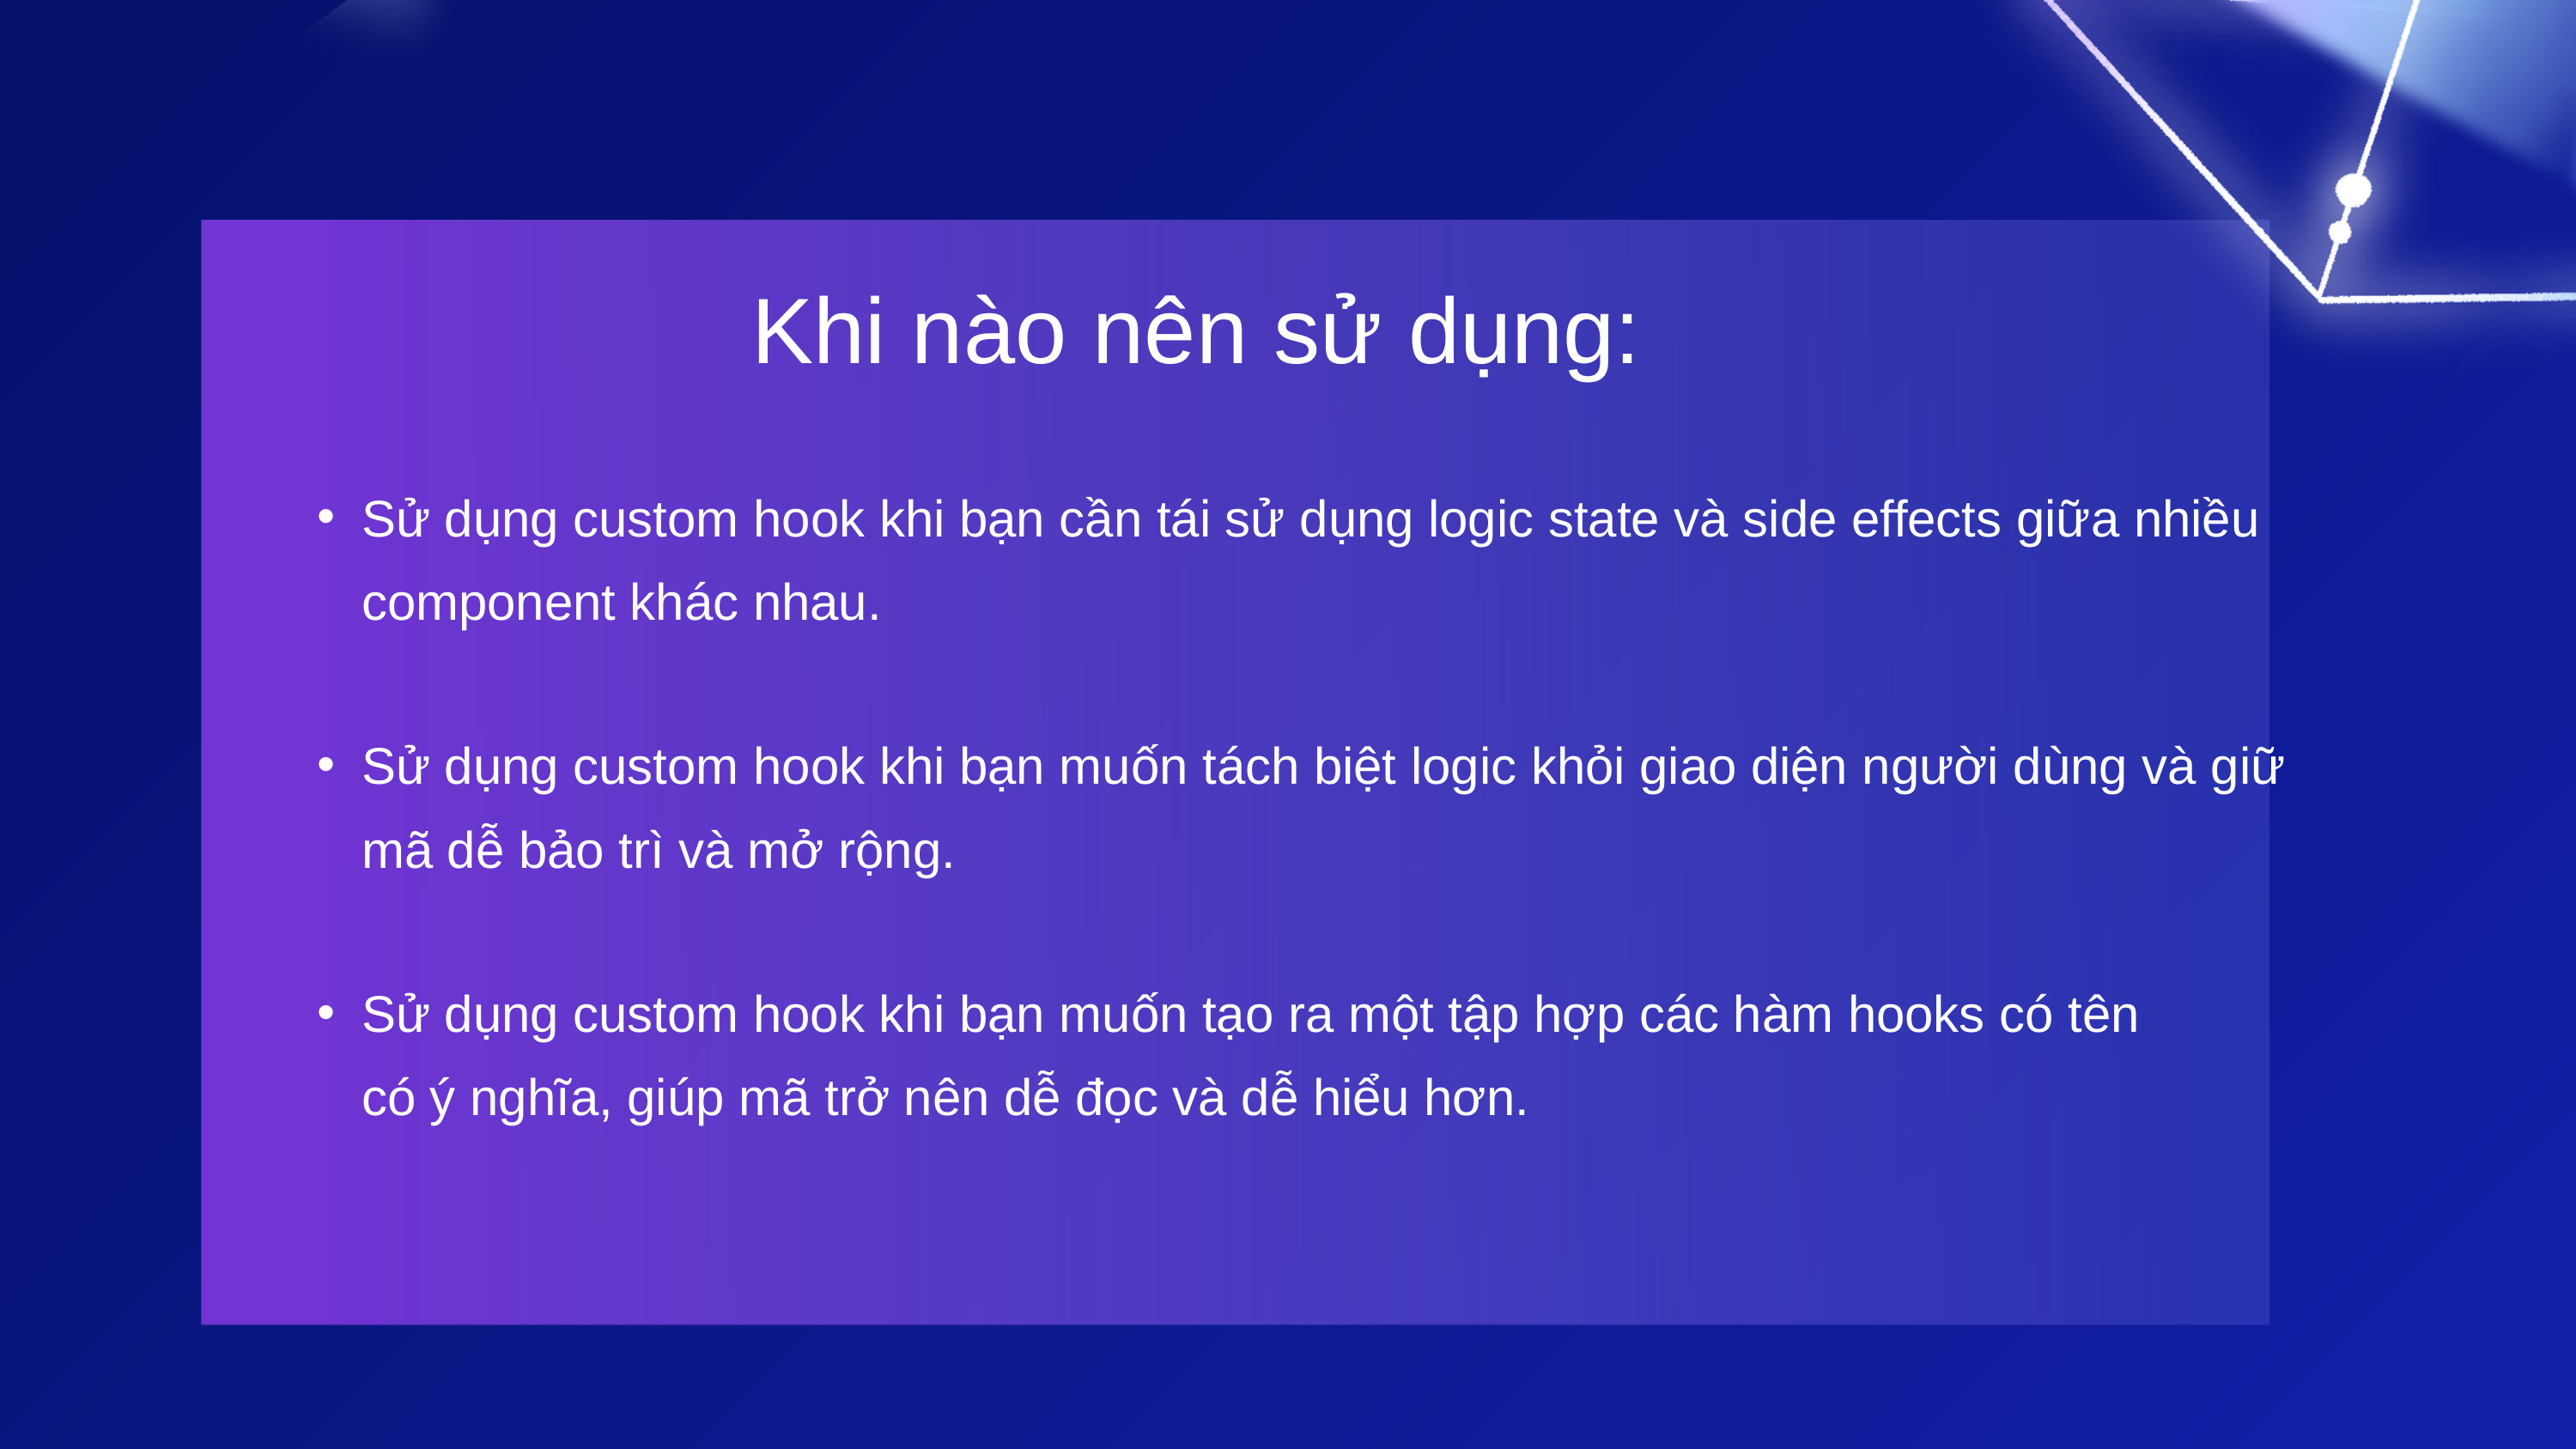

Khi nào nên sử dụng:
Sử dụng custom hook khi bạn cần tái sử dụng logic state và side effects giữa nhiều component khác nhau.
Sử dụng custom hook khi bạn muốn tách biệt logic khỏi giao diện người dùng và giữ mã dễ bảo trì và mở rộng.
Sử dụng custom hook khi bạn muốn tạo ra một tập hợp các hàm hooks có tên có ý nghĩa, giúp mã trở nên dễ đọc và dễ hiểu hơn.